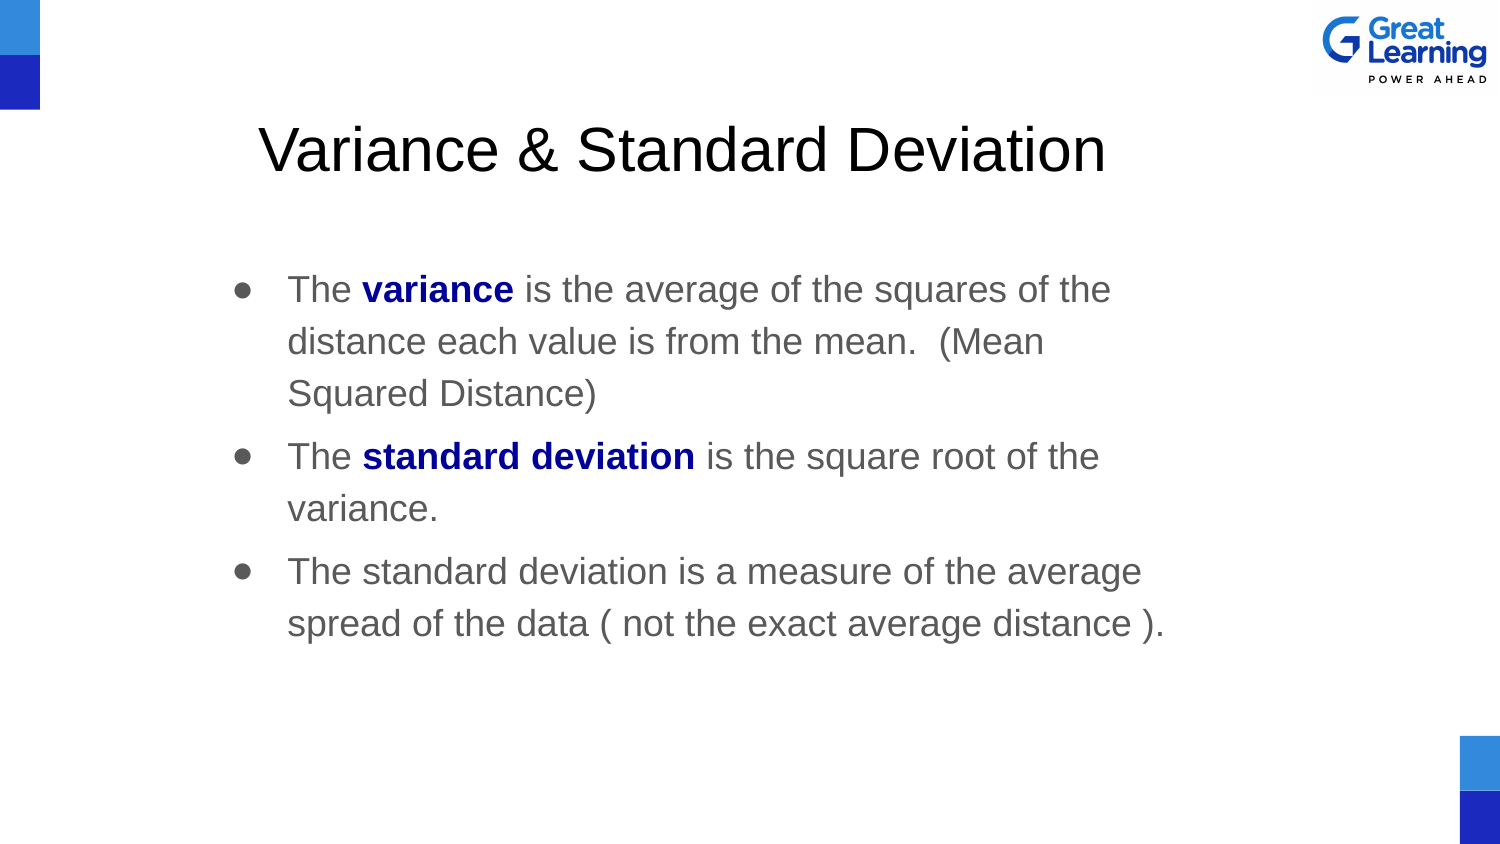

# Variance & Standard Deviation
The variance is the average of the squares of the distance each value is from the mean.  (Mean Squared Distance)
The standard deviation is the square root of the variance.
The standard deviation is a measure of the average spread of the data ( not the exact average distance ).
39